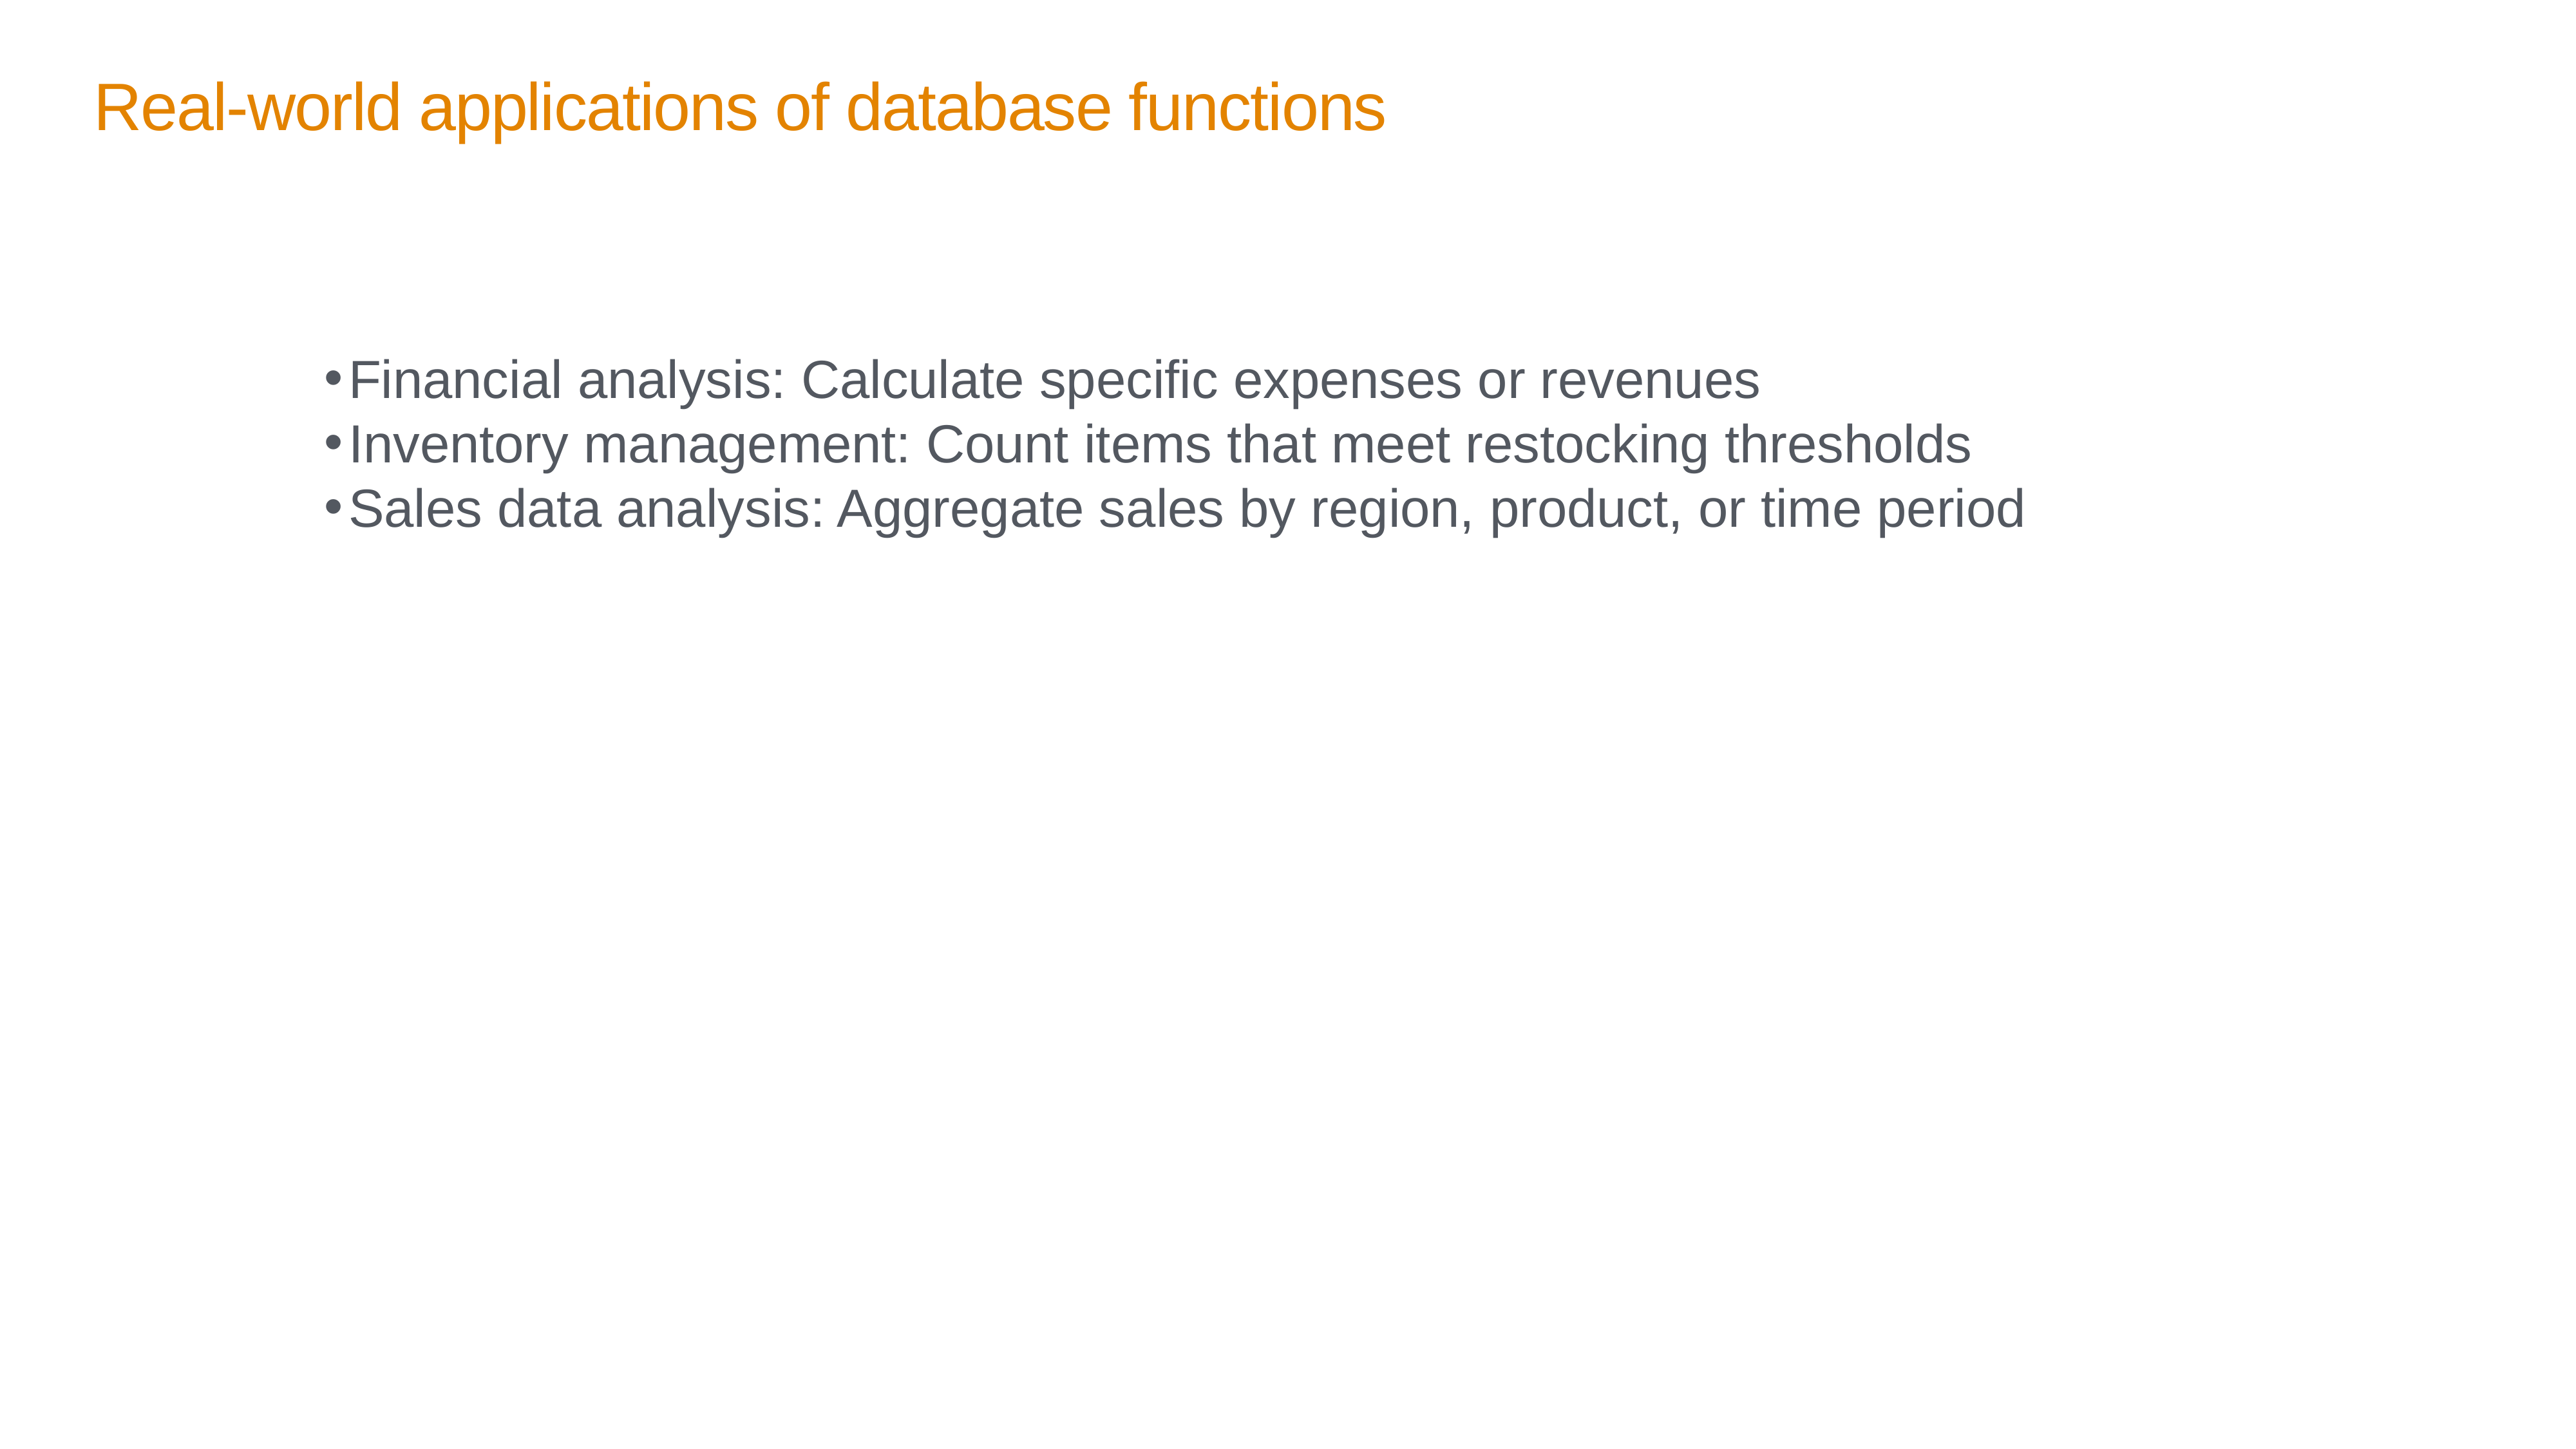

Real-world applications of database functions
Financial analysis: Calculate specific expenses or revenues
Inventory management: Count items that meet restocking thresholds
Sales data analysis: Aggregate sales by region, product, or time period